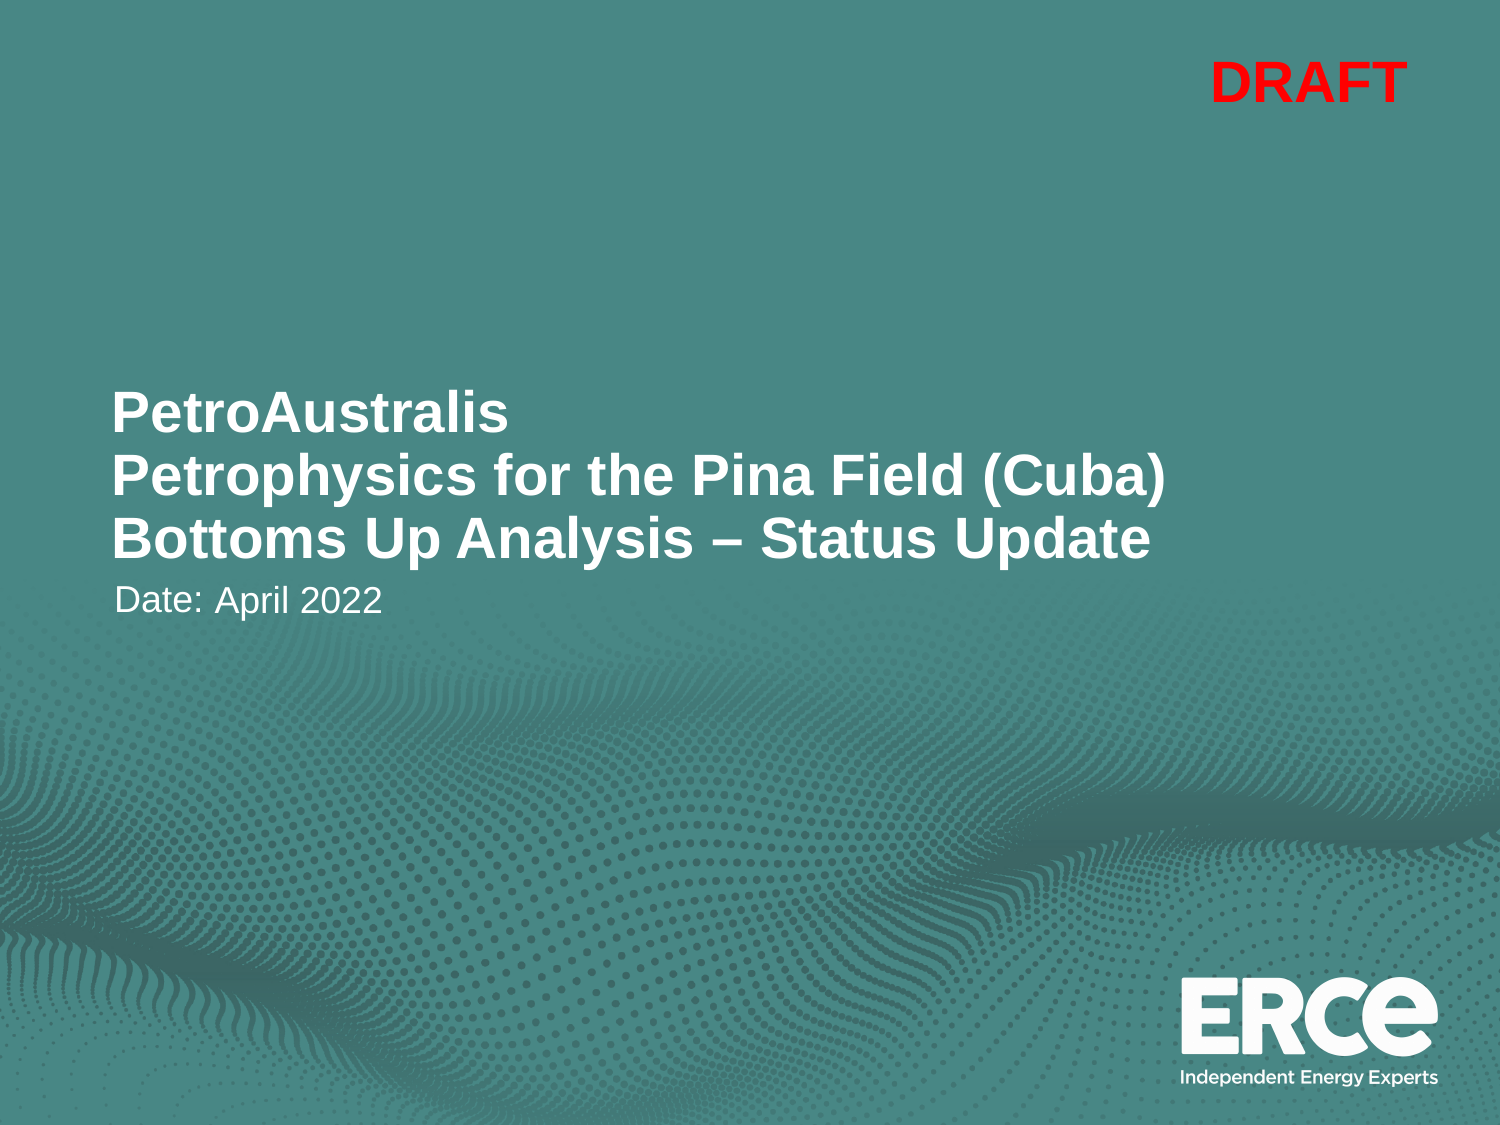

# PetroAustralis Petrophysics for the Pina Field (Cuba) Bottoms Up Analysis – Status Update
April 2022